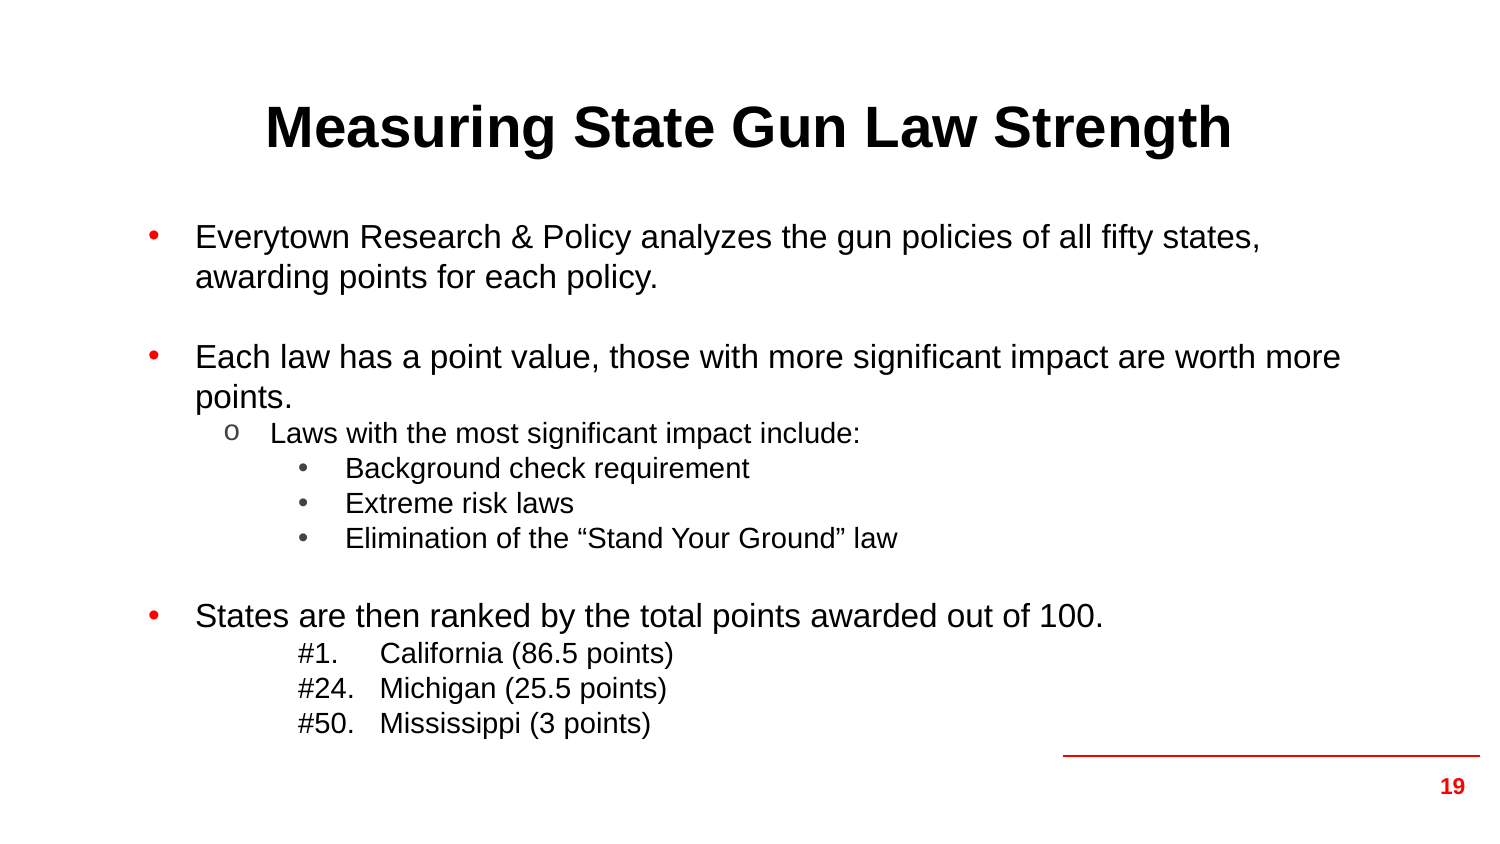

# Measuring State Gun Law Strength
Everytown Research & Policy analyzes the gun policies of all fifty states, awarding points for each policy.

Each law has a point value, those with more significant impact are worth more points.
Laws with the most significant impact include:
Background check requirement
Extreme risk laws
Elimination of the “Stand Your Ground” law

States are then ranked by the total points awarded out of 100.
#1.     California (86.5 points)
#24.   Michigan (25.5 points)
#50.   Mississippi (3 points)